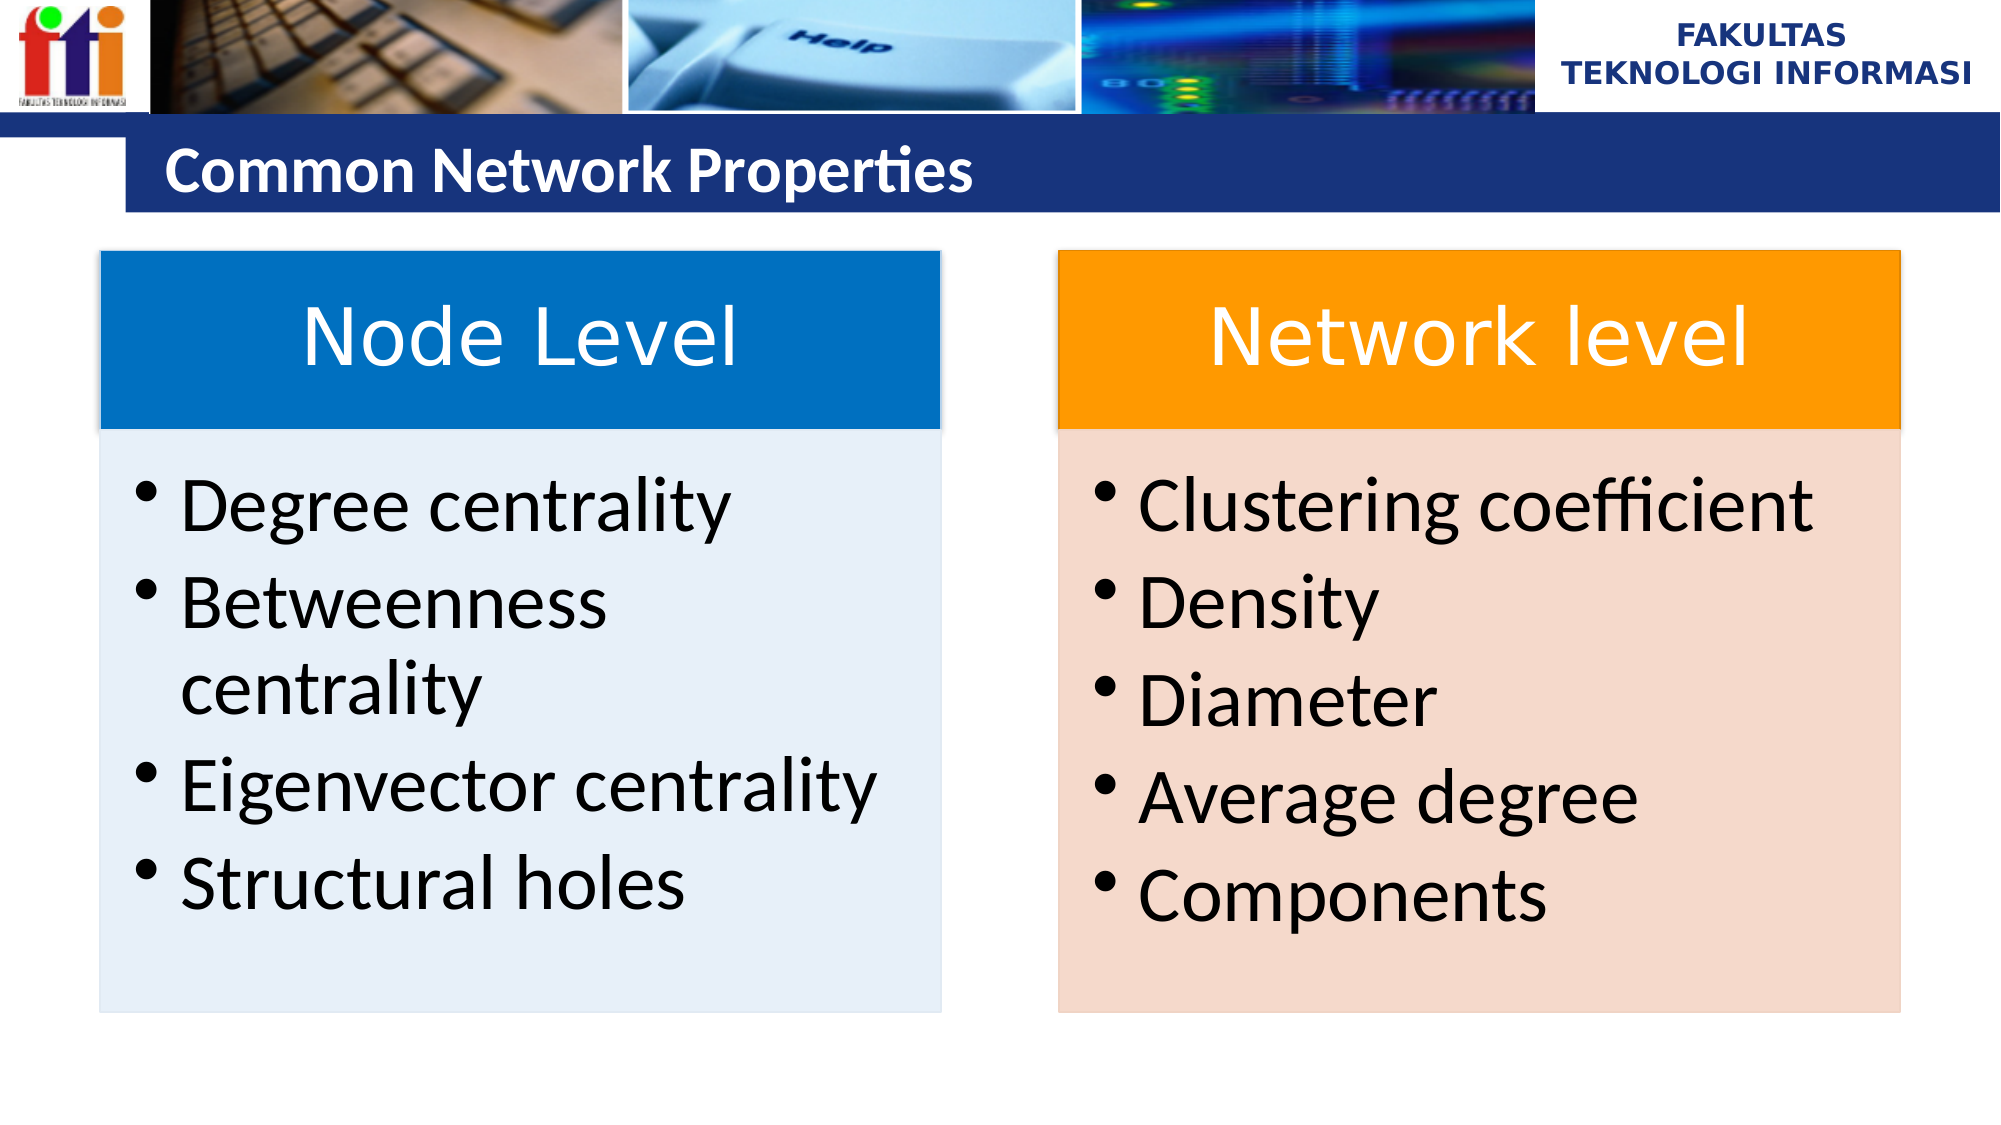

# Common Network Properties
Node Level
Degree centrality
Betweenness centrality
Eigenvector centrality
Structural holes
Network level
Clustering coefficient
Density
Diameter
Average degree
Components